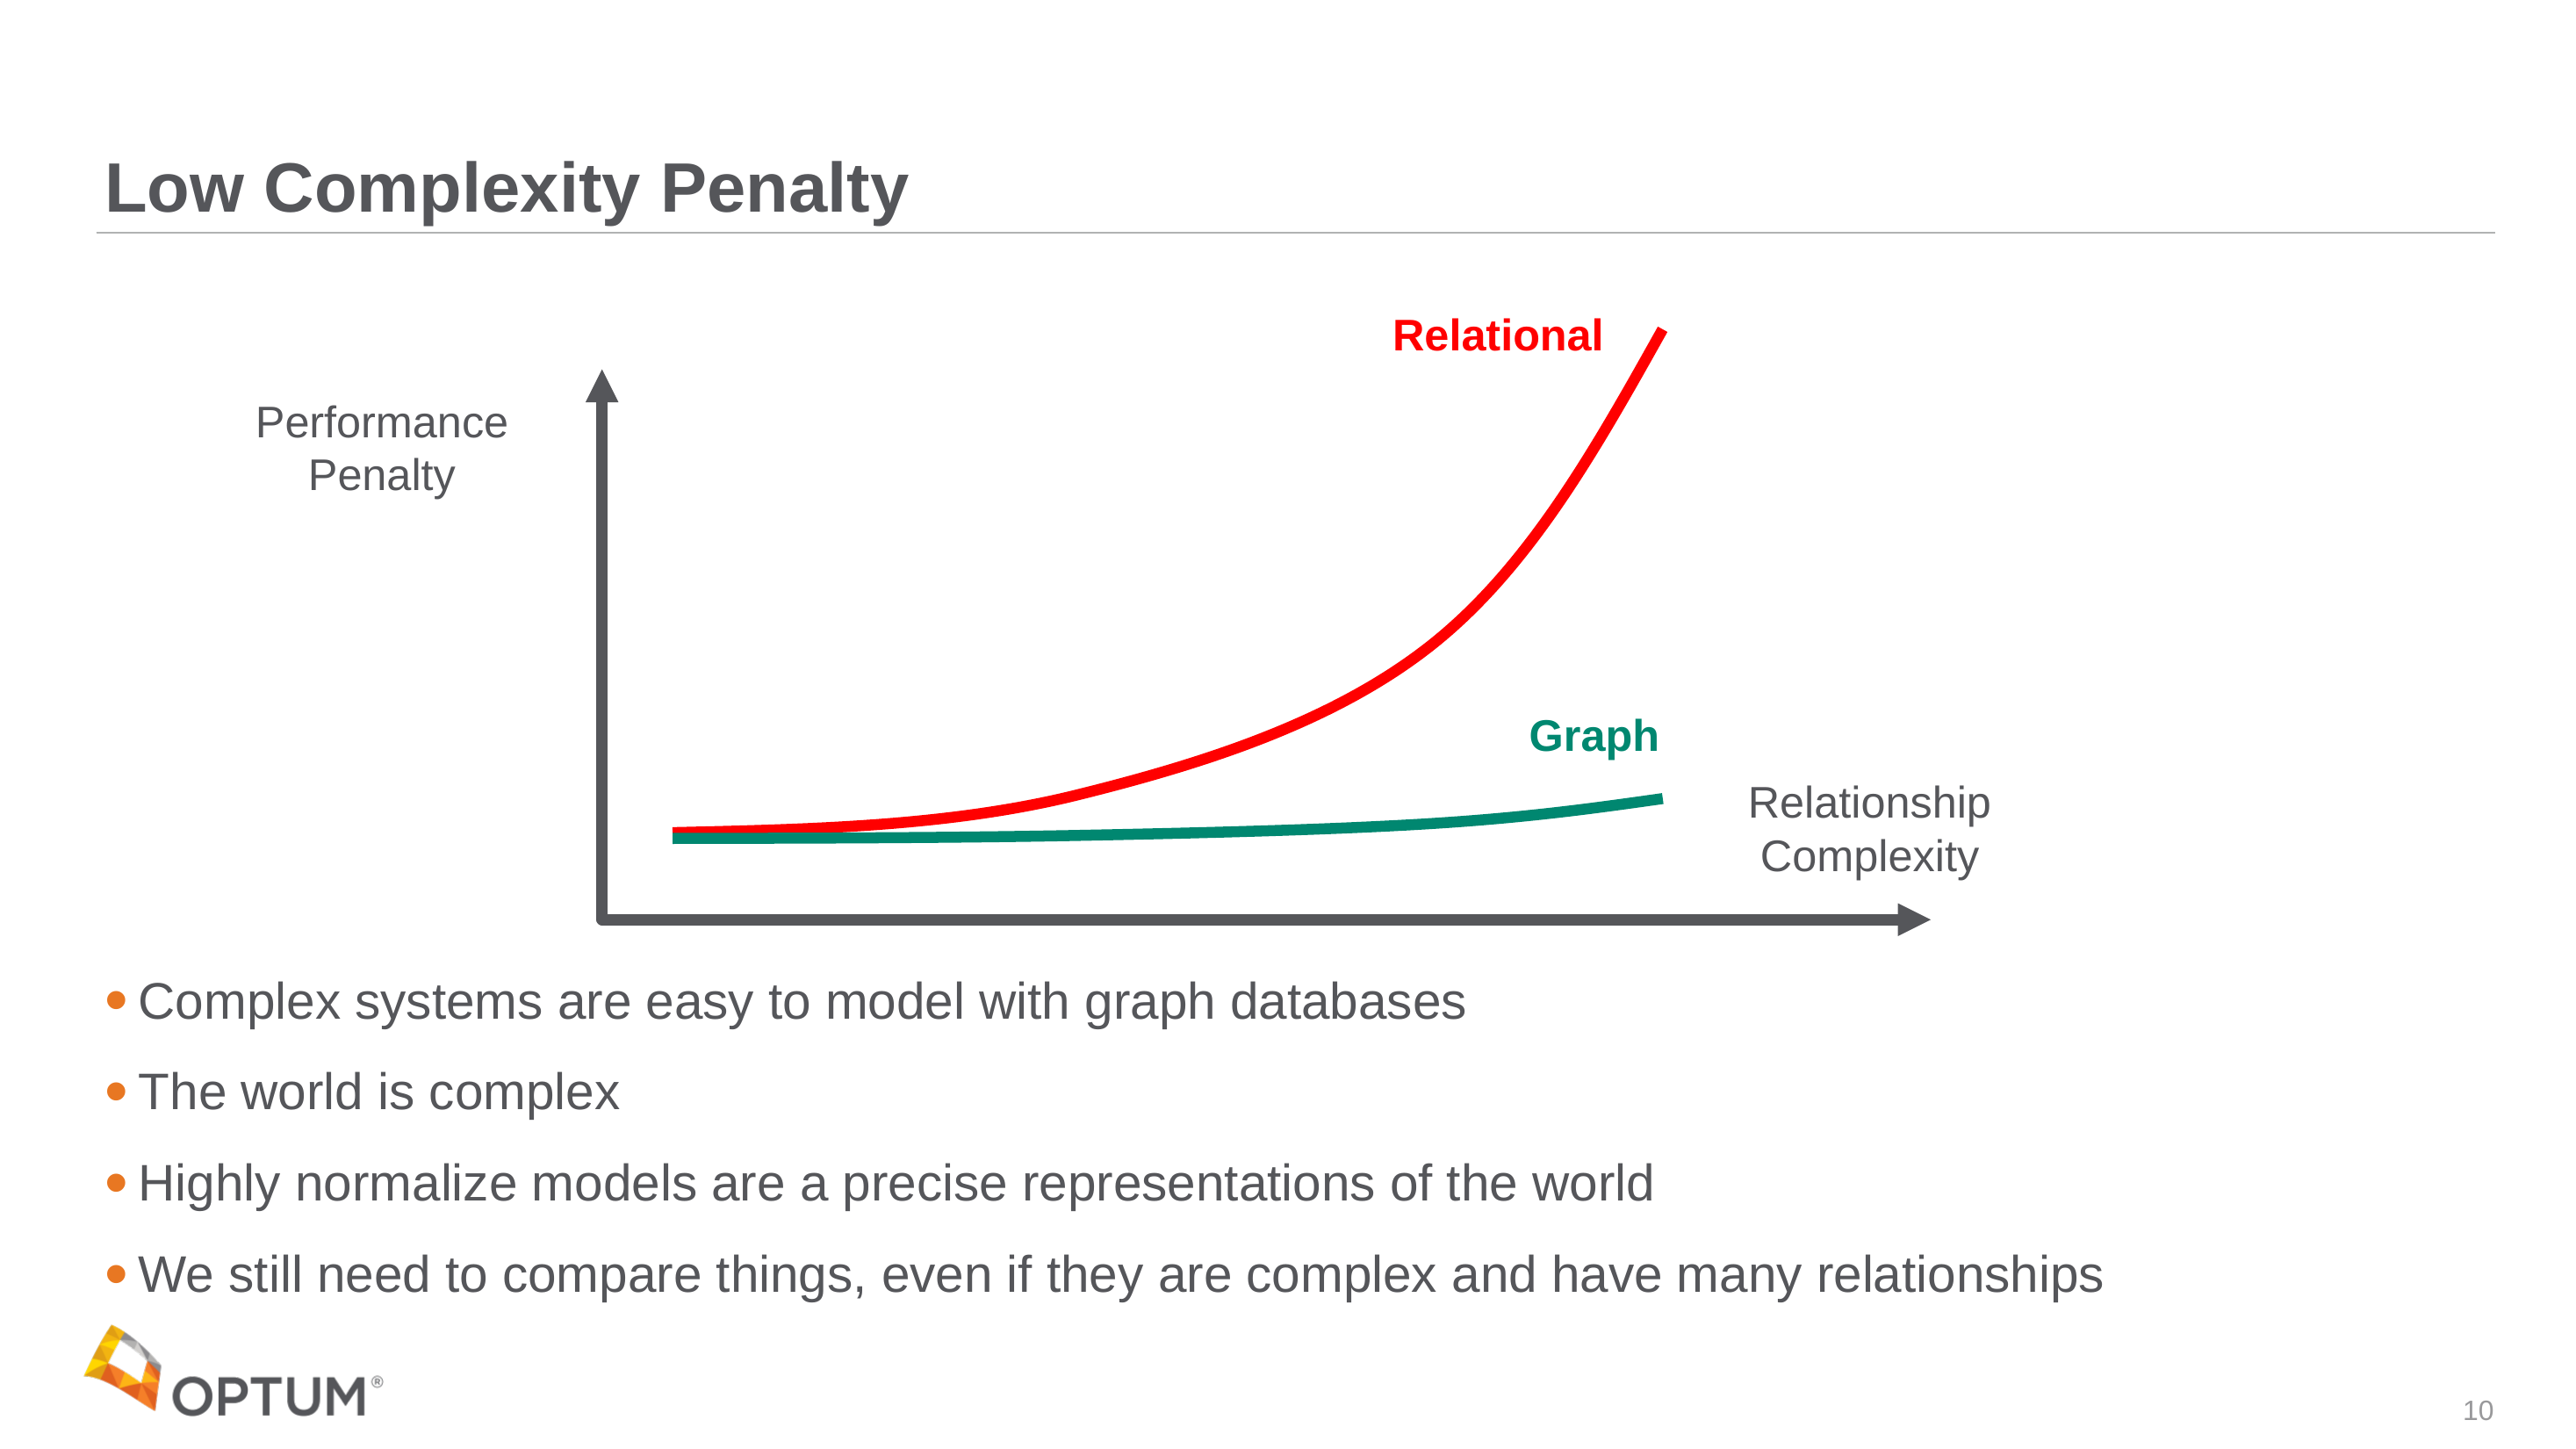

# Low Complexity Penalty
Relational

Performance
Penalty
Graph
Relationship
Complexity

Complex systems are easy to model with graph databases
The world is complex
Highly normalize models are a precise representations of the world
We still need to compare things, even if they are complex and have many relationships
10